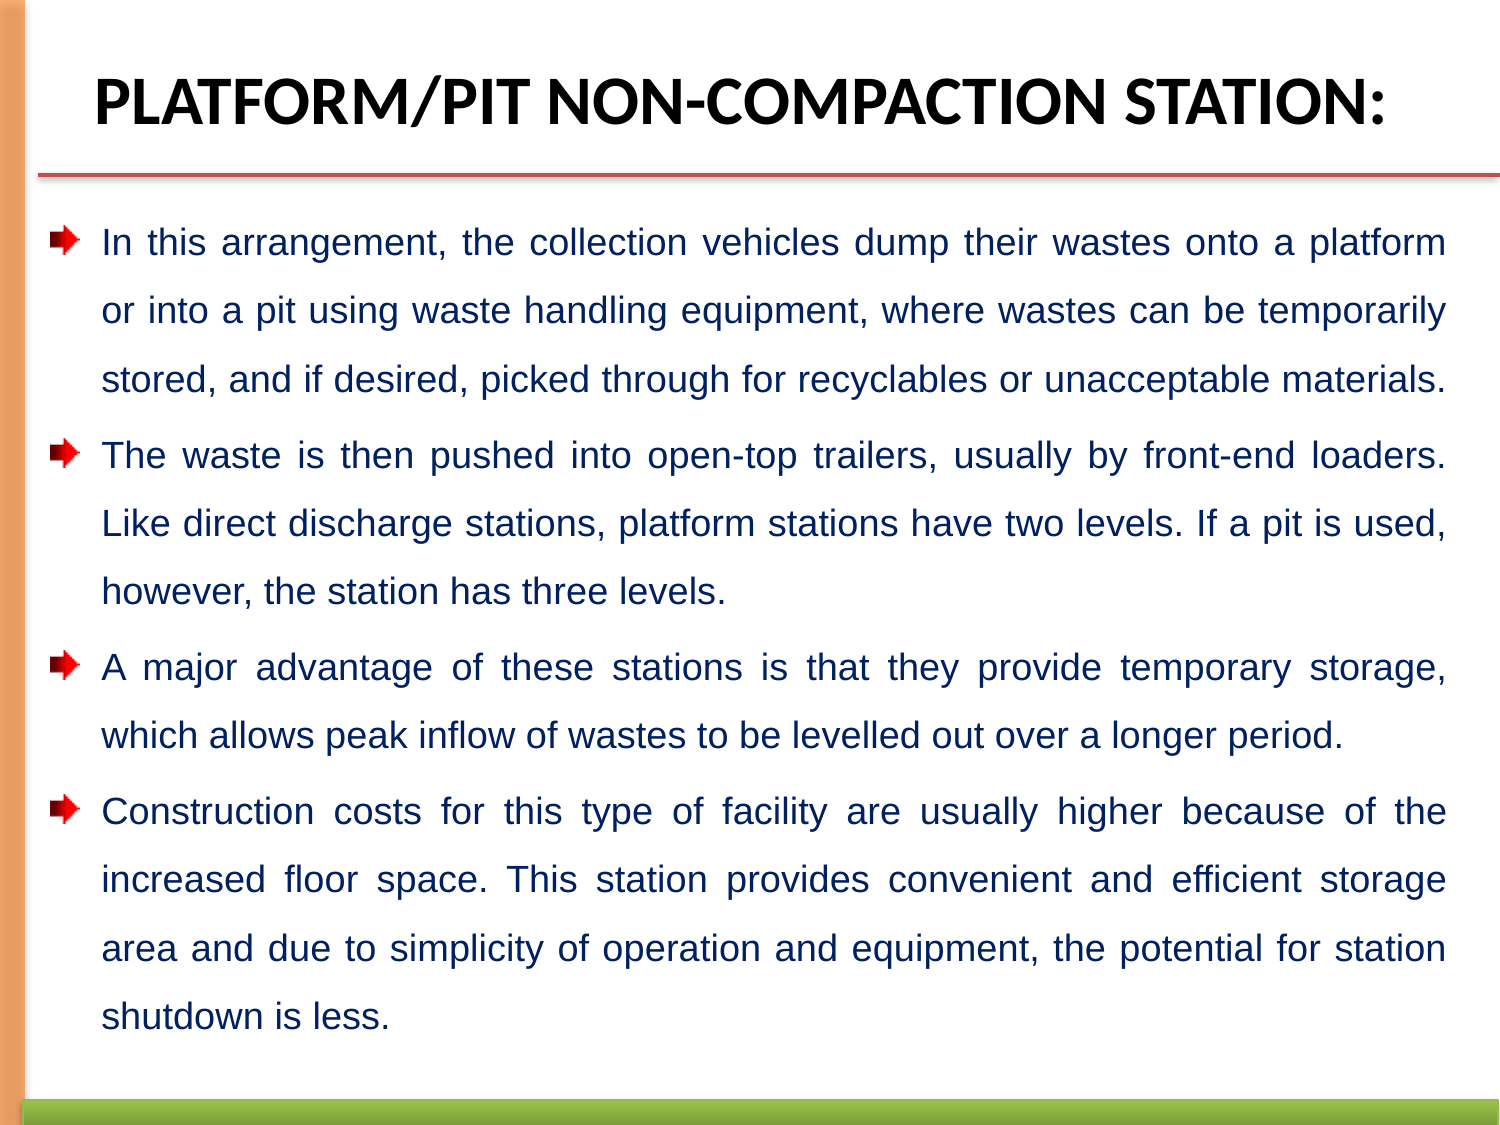

# PLATFORM/PIT NON-COMPACTION STATION:
In this arrangement, the collection vehicles dump their wastes onto a platform or into a pit using waste handling equipment, where wastes can be temporarily stored, and if desired, picked through for recyclables or unacceptable materials.
The waste is then pushed into open-top trailers, usually by front-end loaders. Like direct discharge stations, platform stations have two levels. If a pit is used, however, the station has three levels.
A major advantage of these stations is that they provide temporary storage, which allows peak inflow of wastes to be levelled out over a longer period.
Construction costs for this type of facility are usually higher because of the increased floor space. This station provides convenient and efficient storage area and due to simplicity of operation and equipment, the potential for station shutdown is less.